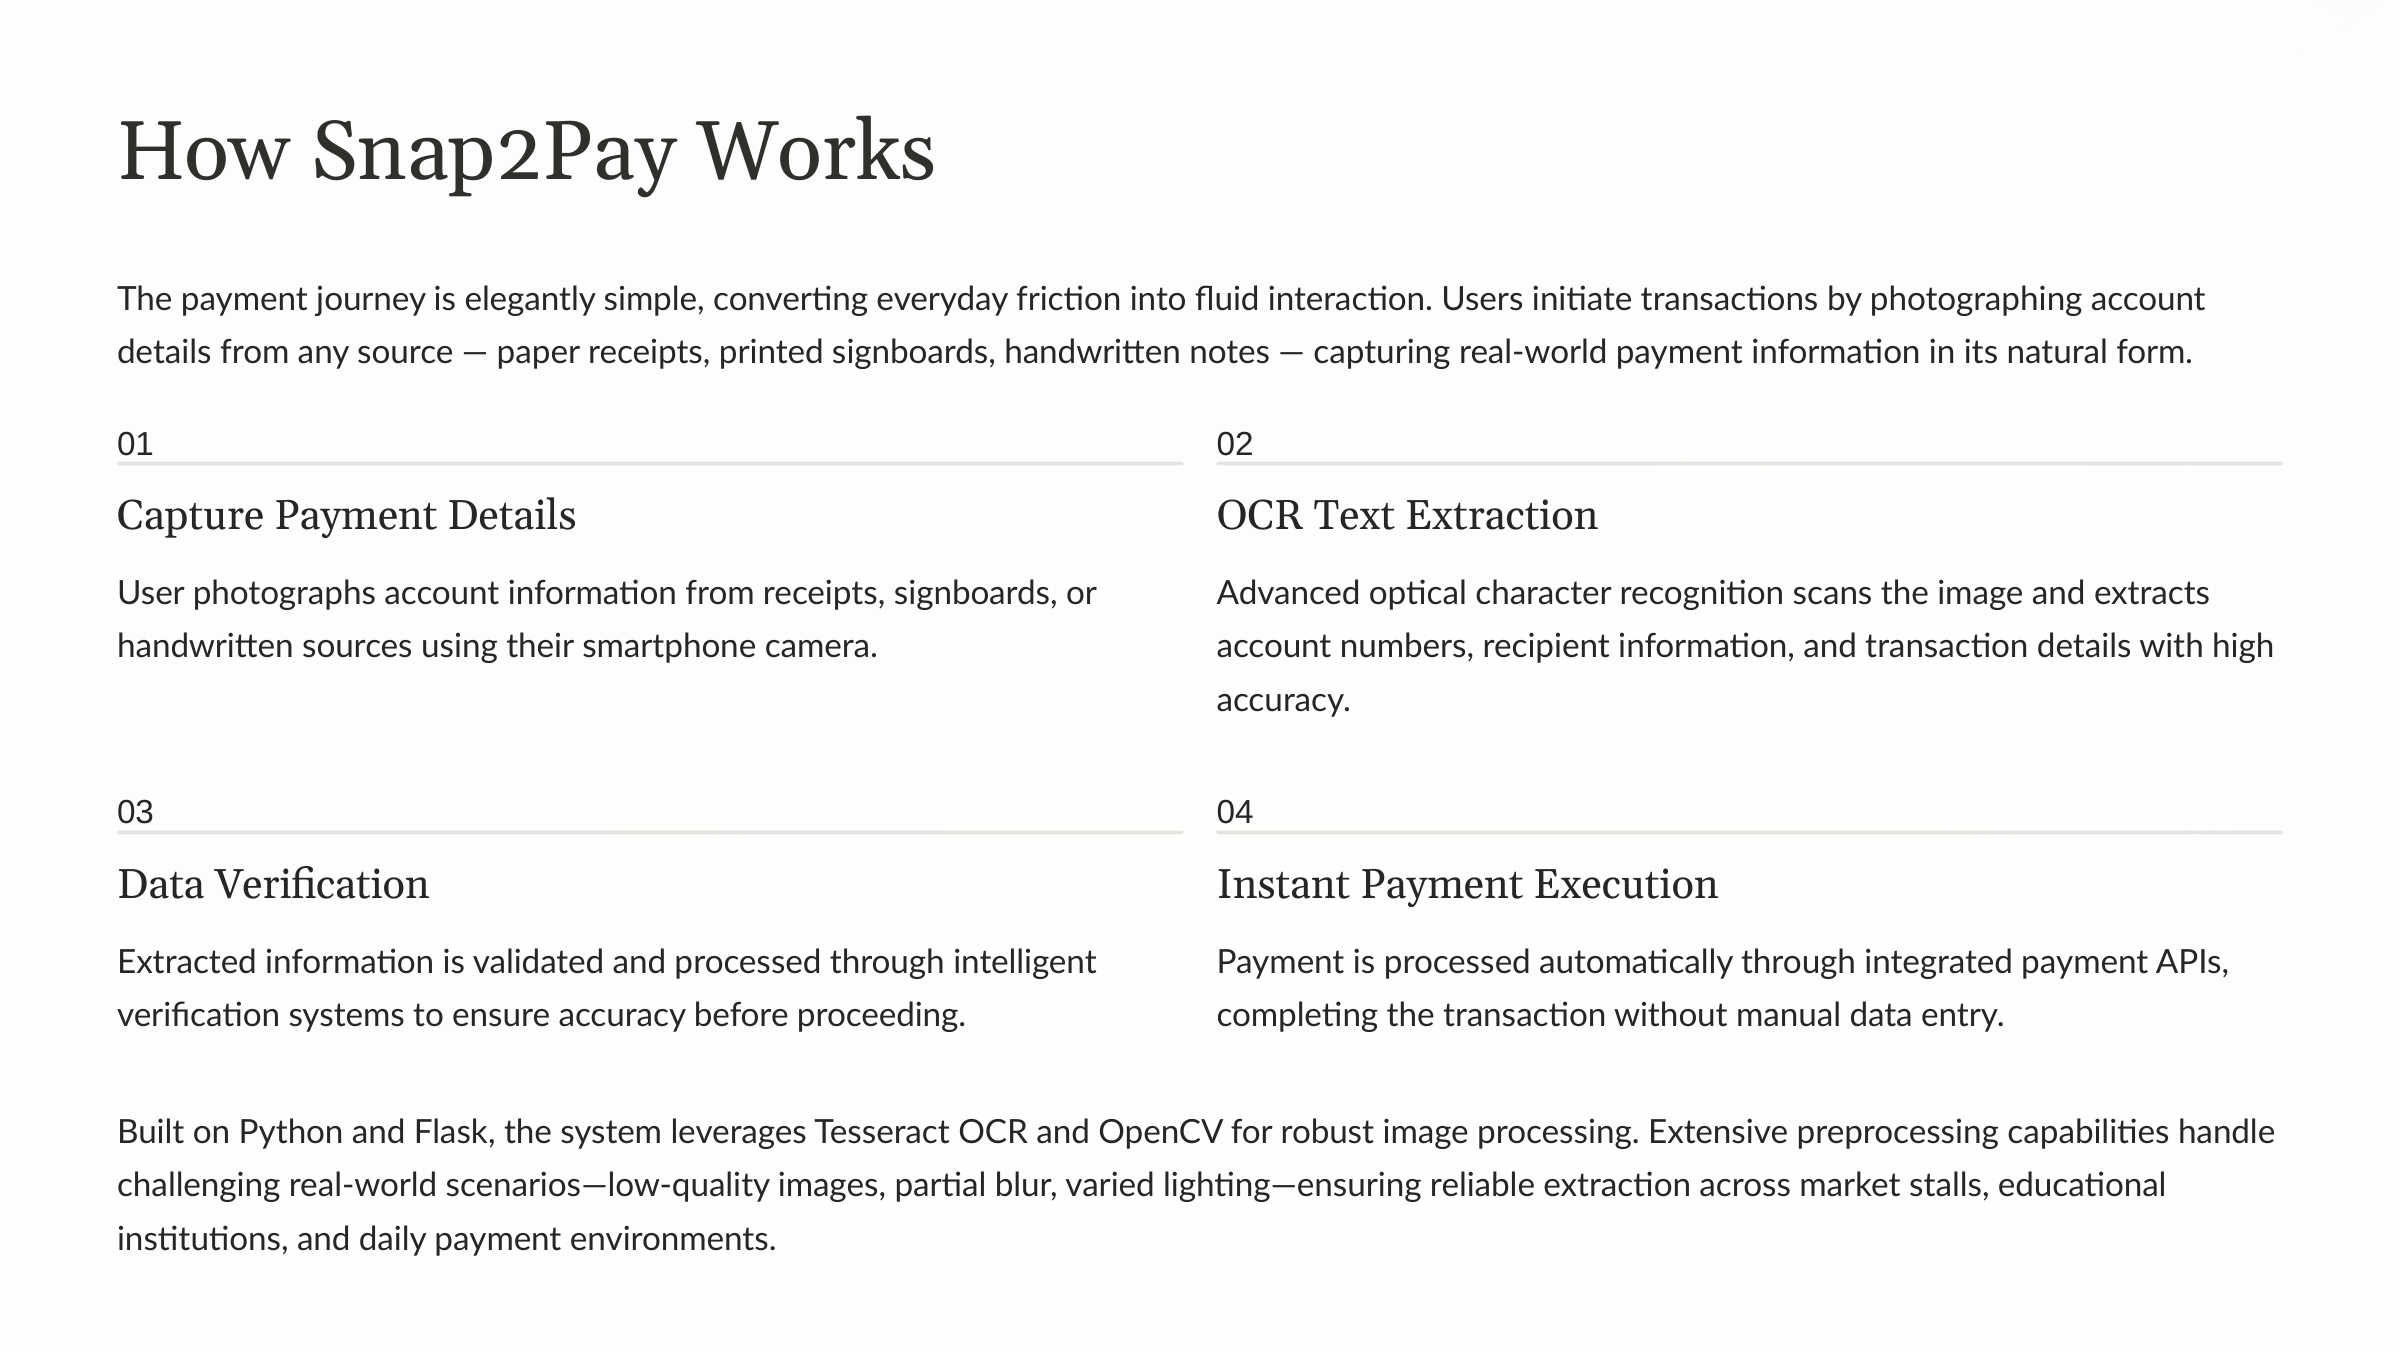

How Snap2Pay Works
The payment journey is elegantly simple, converting everyday friction into fluid interaction. Users initiate transactions by photographing account details from any source — paper receipts, printed signboards, handwritten notes — capturing real-world payment information in its natural form.
01
02

Capture Payment Details
OCR Text Extraction
User photographs account information from receipts, signboards, or handwritten sources using their smartphone camera.
Advanced optical character recognition scans the image and extracts account numbers, recipient information, and transaction details with high accuracy.
03
04

Data Verification
Instant Payment Execution
Extracted information is validated and processed through intelligent verification systems to ensure accuracy before proceeding.
Payment is processed automatically through integrated payment APIs, completing the transaction without manual data entry.
Built on Python and Flask, the system leverages Tesseract OCR and OpenCV for robust image processing. Extensive preprocessing capabilities handle challenging real-world scenarios—low-quality images, partial blur, varied lighting—ensuring reliable extraction across market stalls, educational institutions, and daily payment environments.